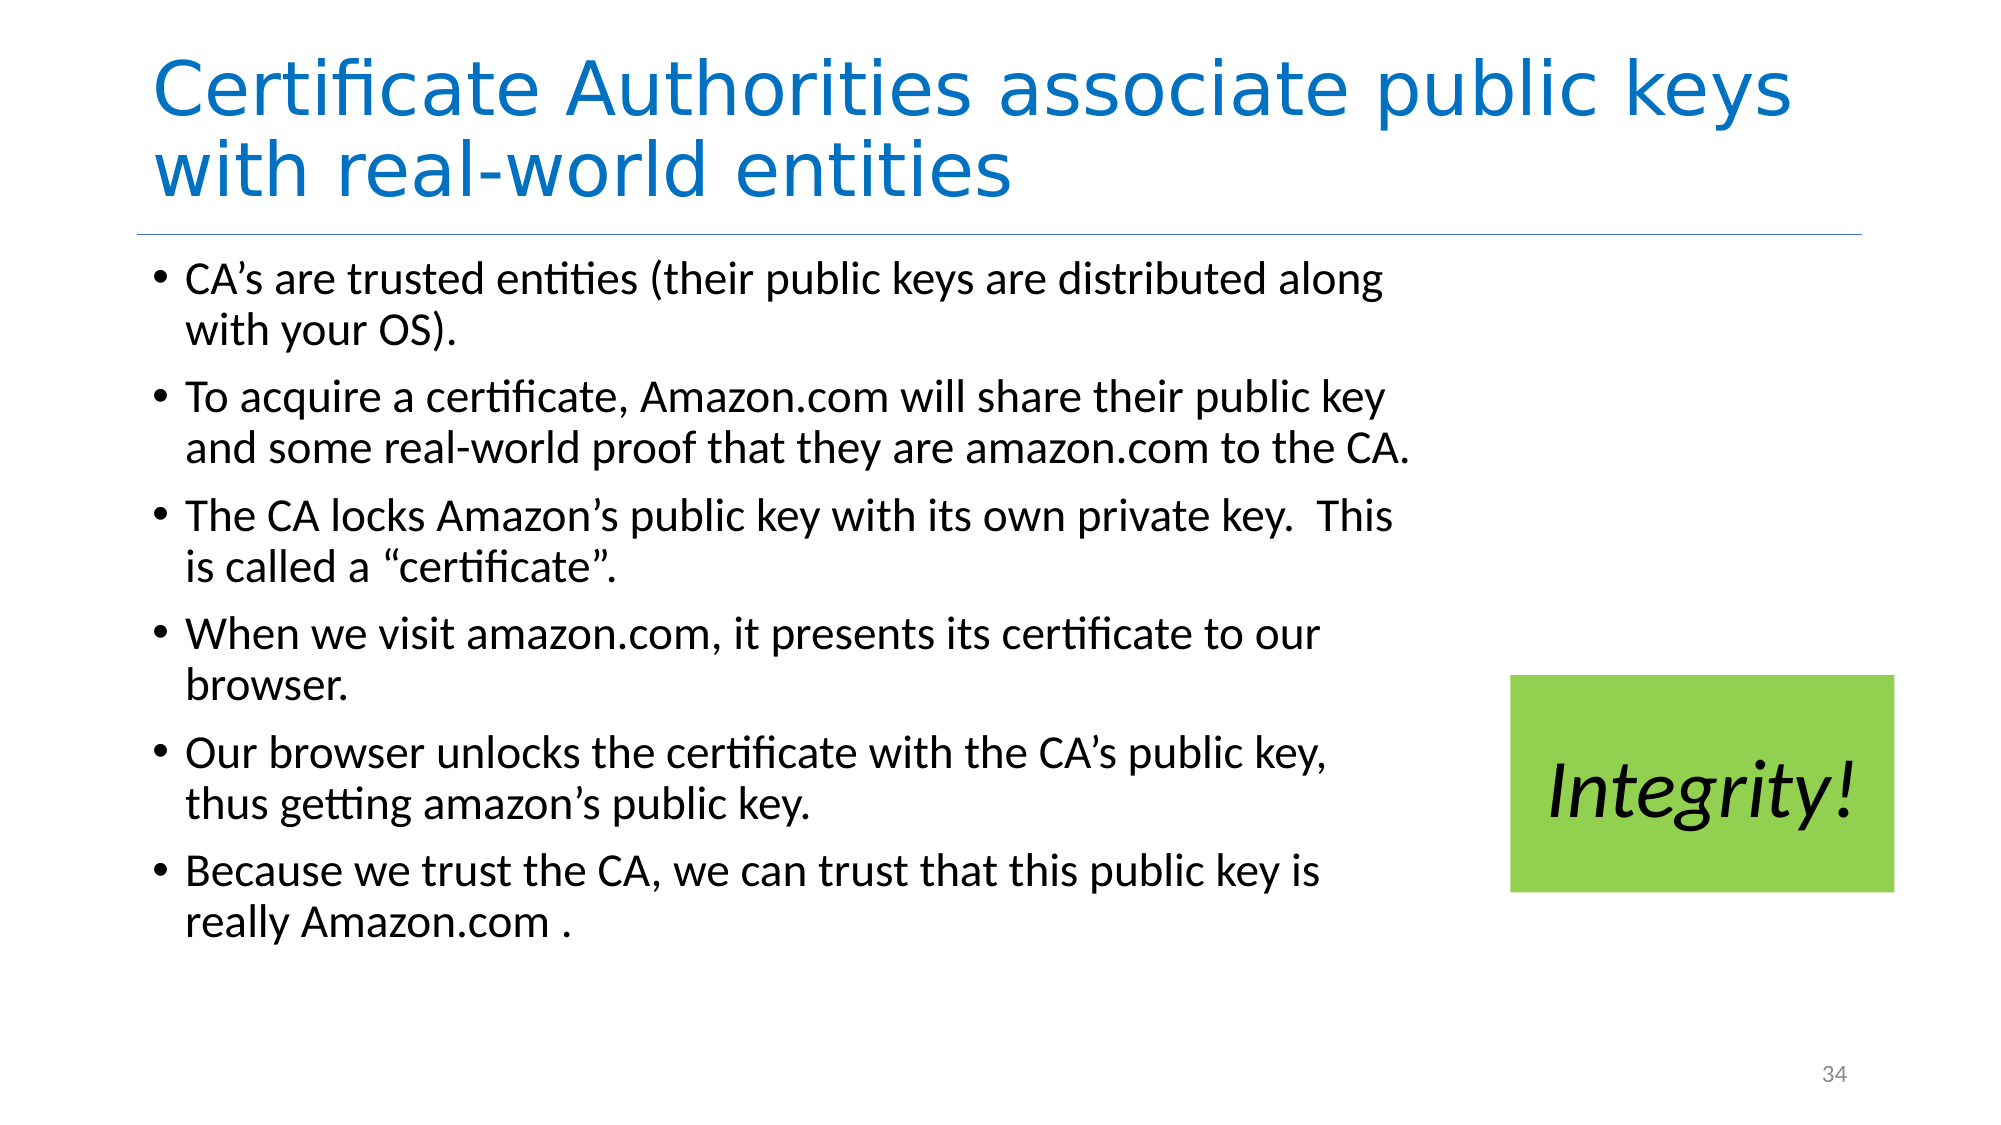

# Certificate Authorities associate public keys with real-world entities
CA’s are trusted entities (their public keys are distributed along with your OS).
To acquire a certificate, Amazon.com will share their public key and some real-world proof that they are amazon.com to the CA.
The CA locks Amazon’s public key with its own private key.  This is called a “certificate”.
When we visit amazon.com, it presents its certificate to our browser.
Our browser unlocks the certificate with the CA’s public key, thus getting amazon’s public key.
Because we trust the CA, we can trust that this public key is really Amazon.com .
Integrity!
34